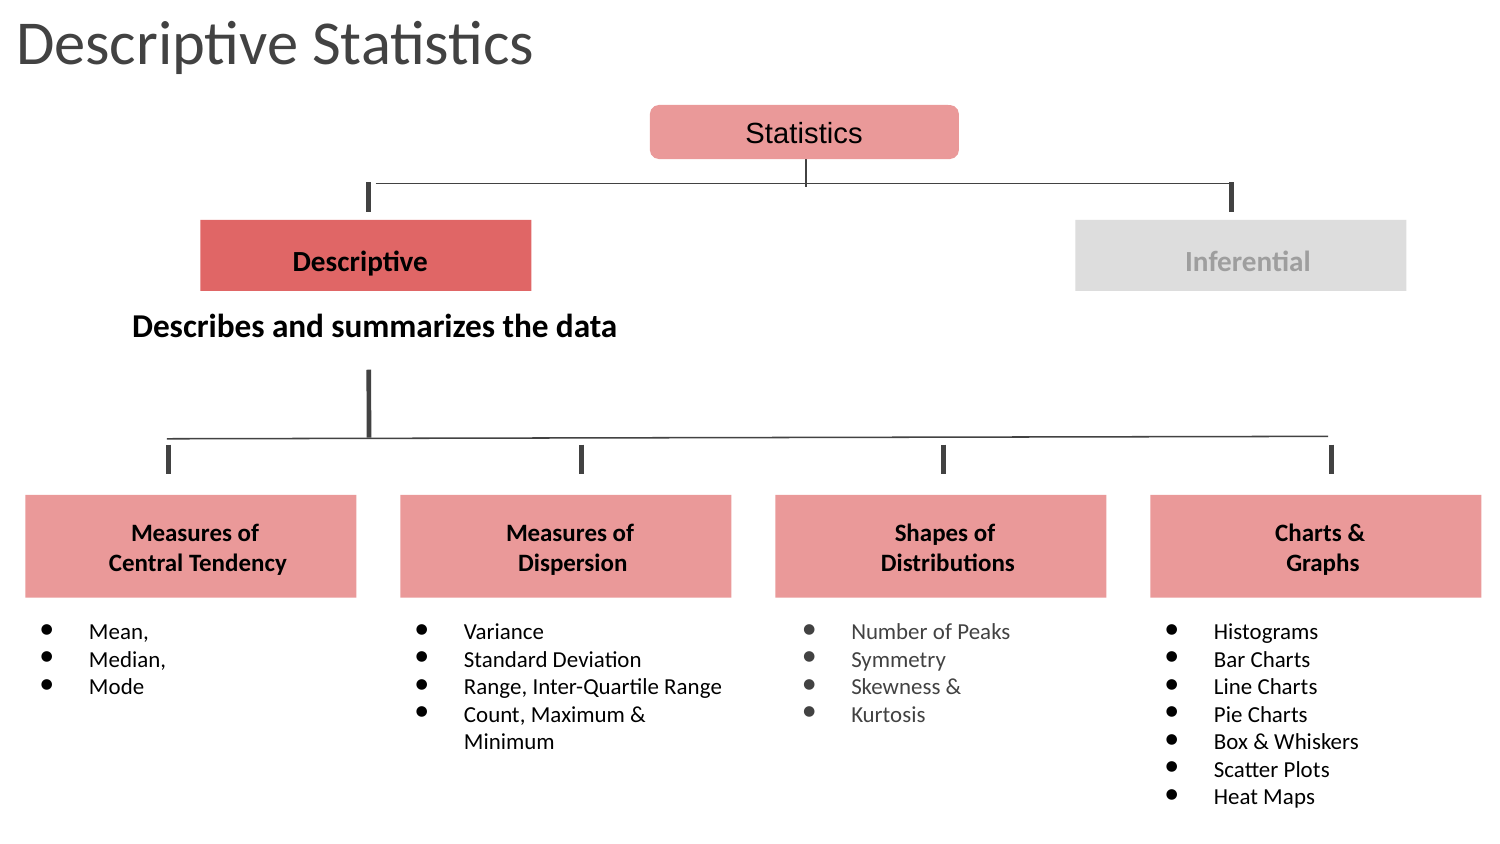

# Descriptive Statistics
Statistics

Descriptive
Inferential
Describes and summarizes the data

Measures of
Central Tendency
Measures of
Dispersion
Shapes of
Distributions
Charts &
Graphs
Mean,
Median,
Mode
Variance
Standard Deviation
Range, Inter-Quartile Range
Count, Maximum & Minimum
Number of Peaks
Symmetry
Skewness &
Kurtosis
Histograms
Bar Charts
Line Charts
Pie Charts
Box & Whiskers
Scatter Plots
Heat Maps